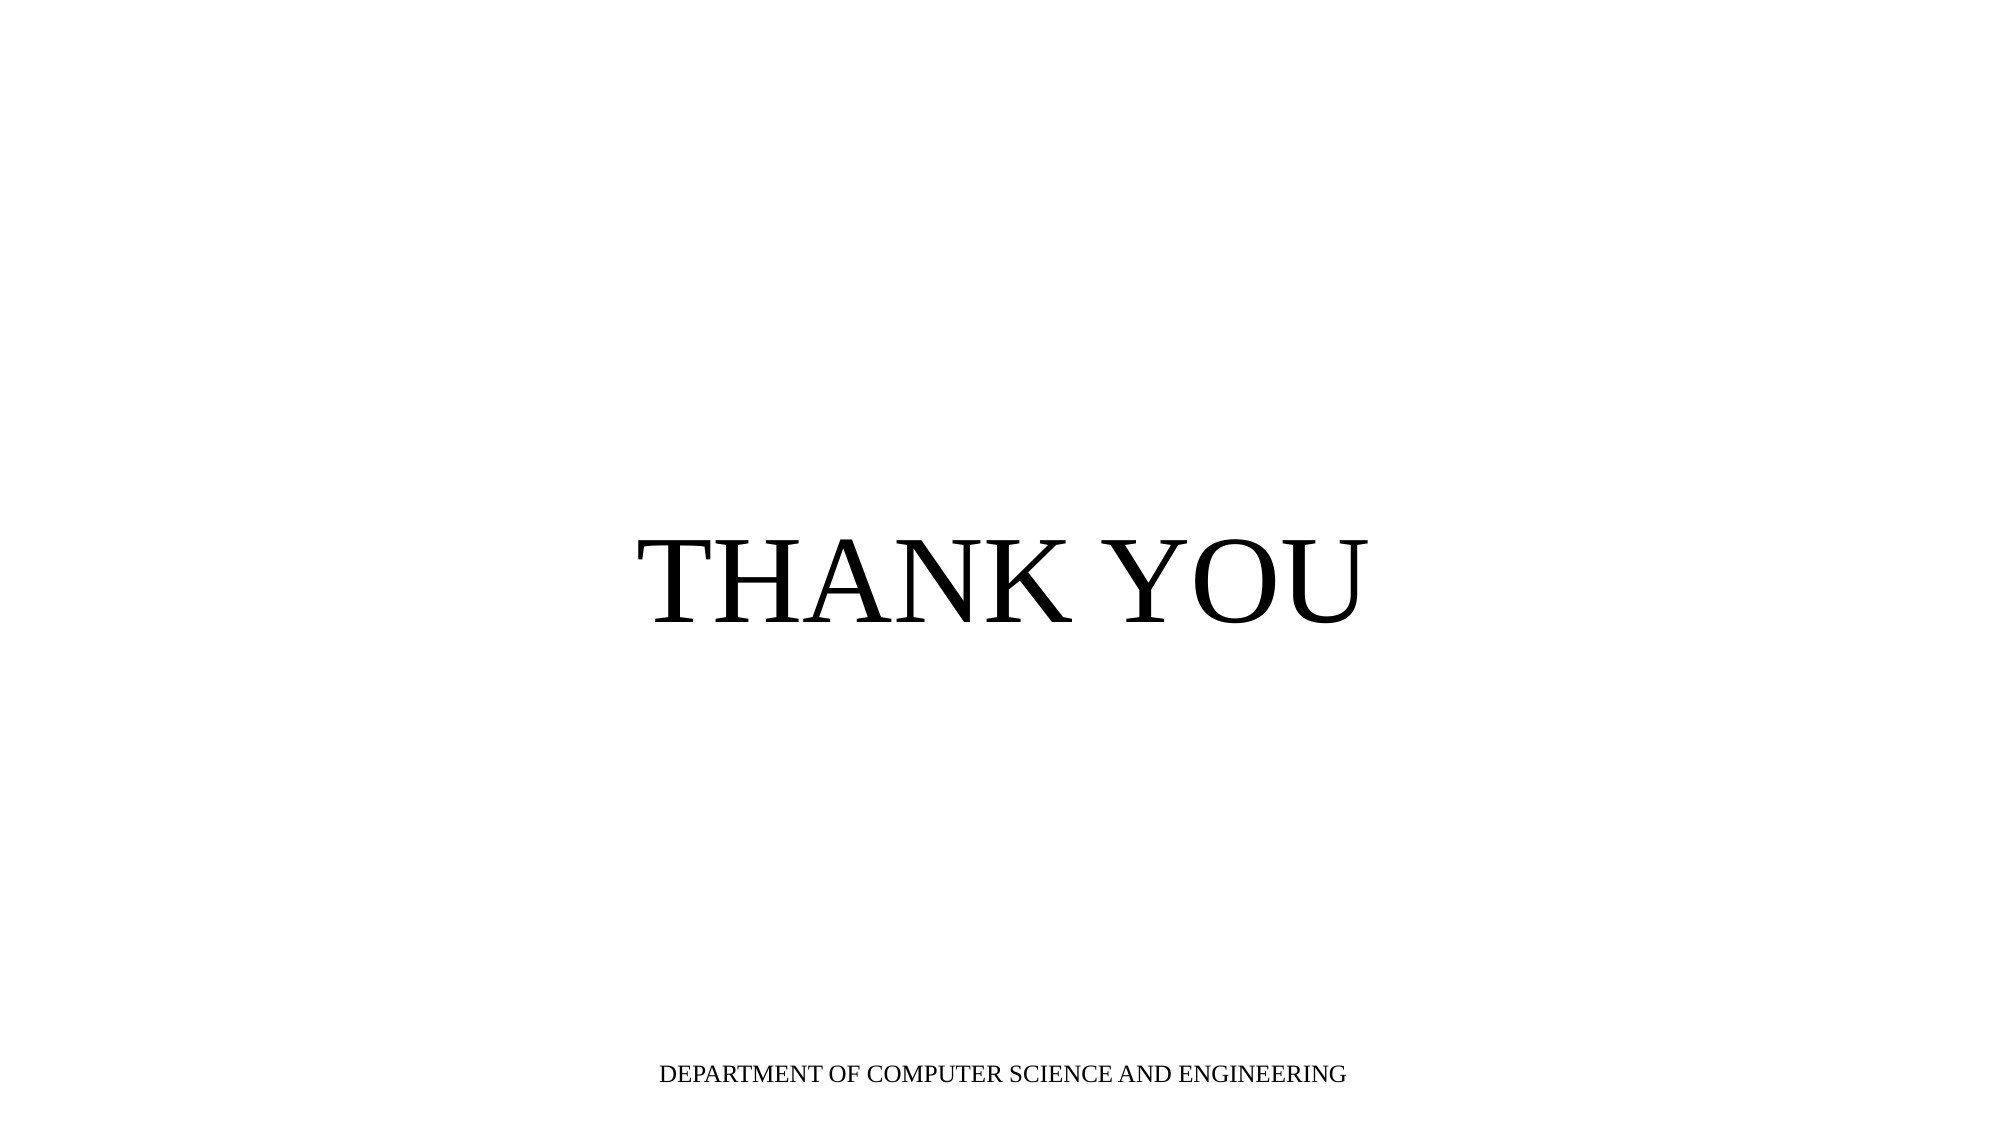

THANK YOU
32
DEPARTMENT OF COMPUTER SCIENCE AND ENGINEERING